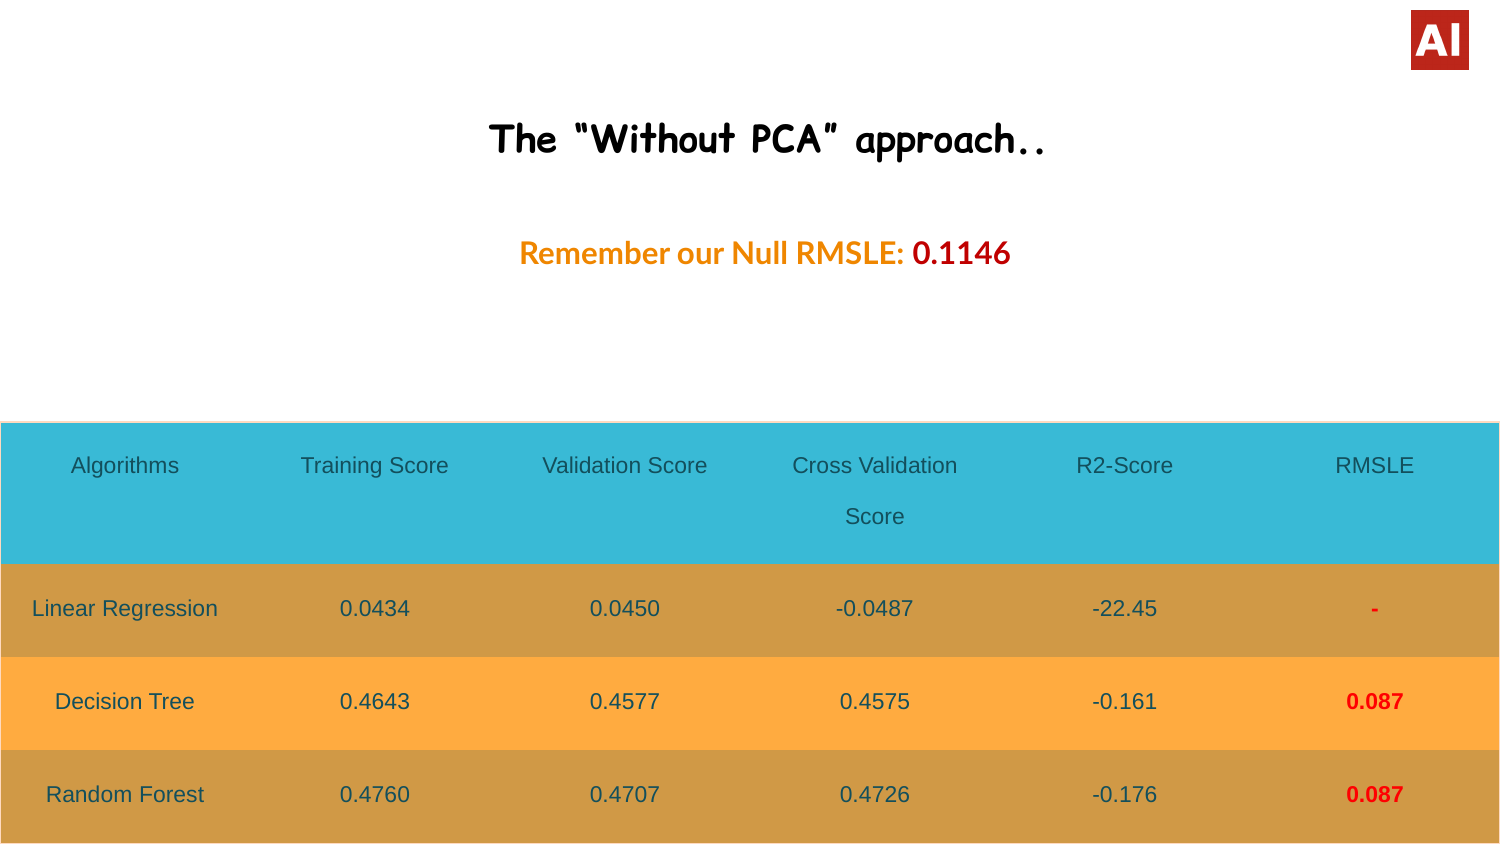

The “Without PCA” approach..
Remember our Null RMSLE: 0.1146
| Algorithms | Training Score | Validation Score | Cross Validation Score | R2-Score | RMSLE |
| --- | --- | --- | --- | --- | --- |
| Linear Regression | 0.0434 | 0.0450 | -0.0487 | -22.45 | - |
| Decision Tree | 0.4643 | 0.4577 | 0.4575 | -0.161 | 0.087 |
| Random Forest | 0.4760 | 0.4707 | 0.4726 | -0.176 | 0.087 |